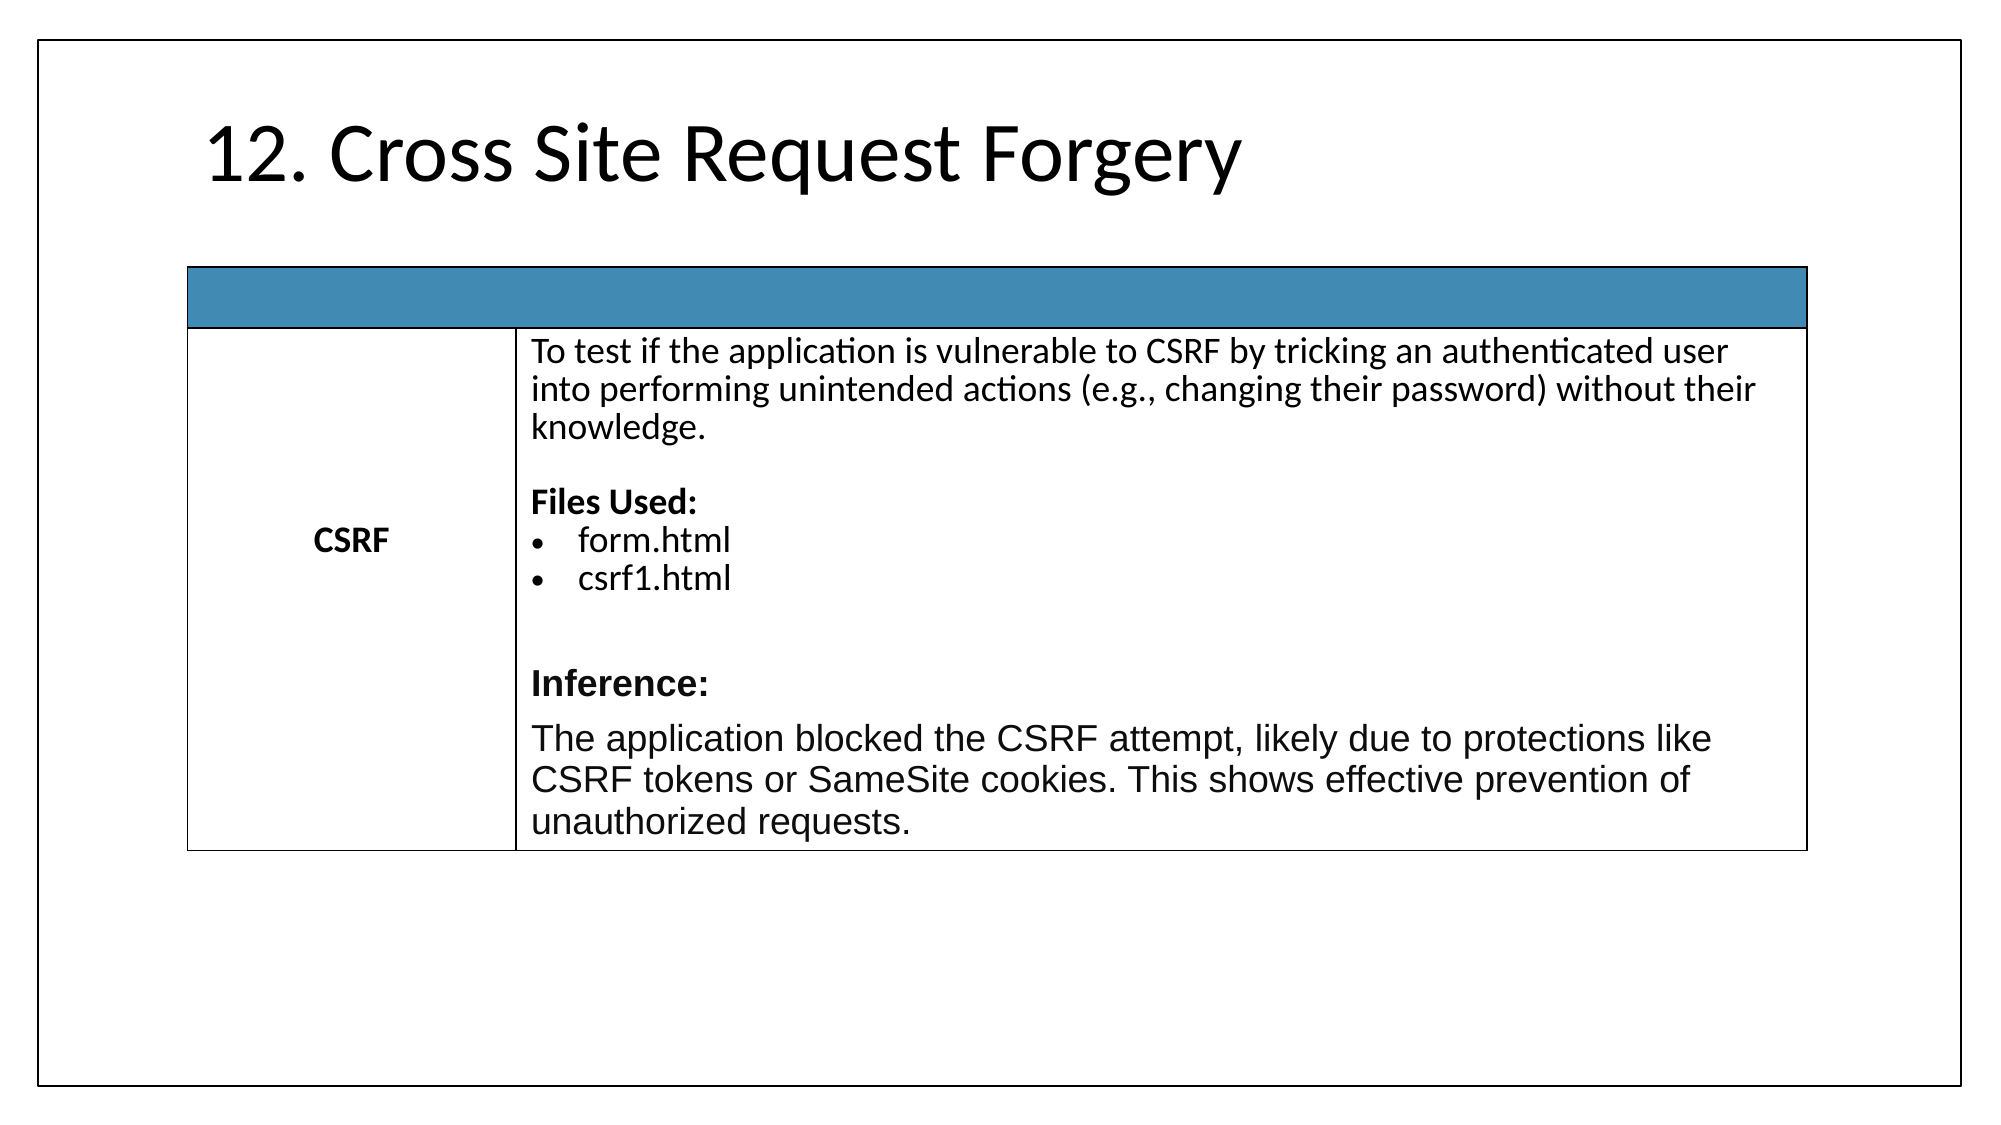

# 12. Cross Site Request Forgery
|  |
| --- |
| CSRF | To test if the application is vulnerable to CSRF by tricking an authenticated user into performing unintended actions (e.g., changing their password) without their knowledge. Files Used: form.html csrf1.html Inference: The application blocked the CSRF attempt, likely due to protections like CSRF tokens or SameSite cookies. This shows effective prevention of unauthorized requests. |
| --- | --- |